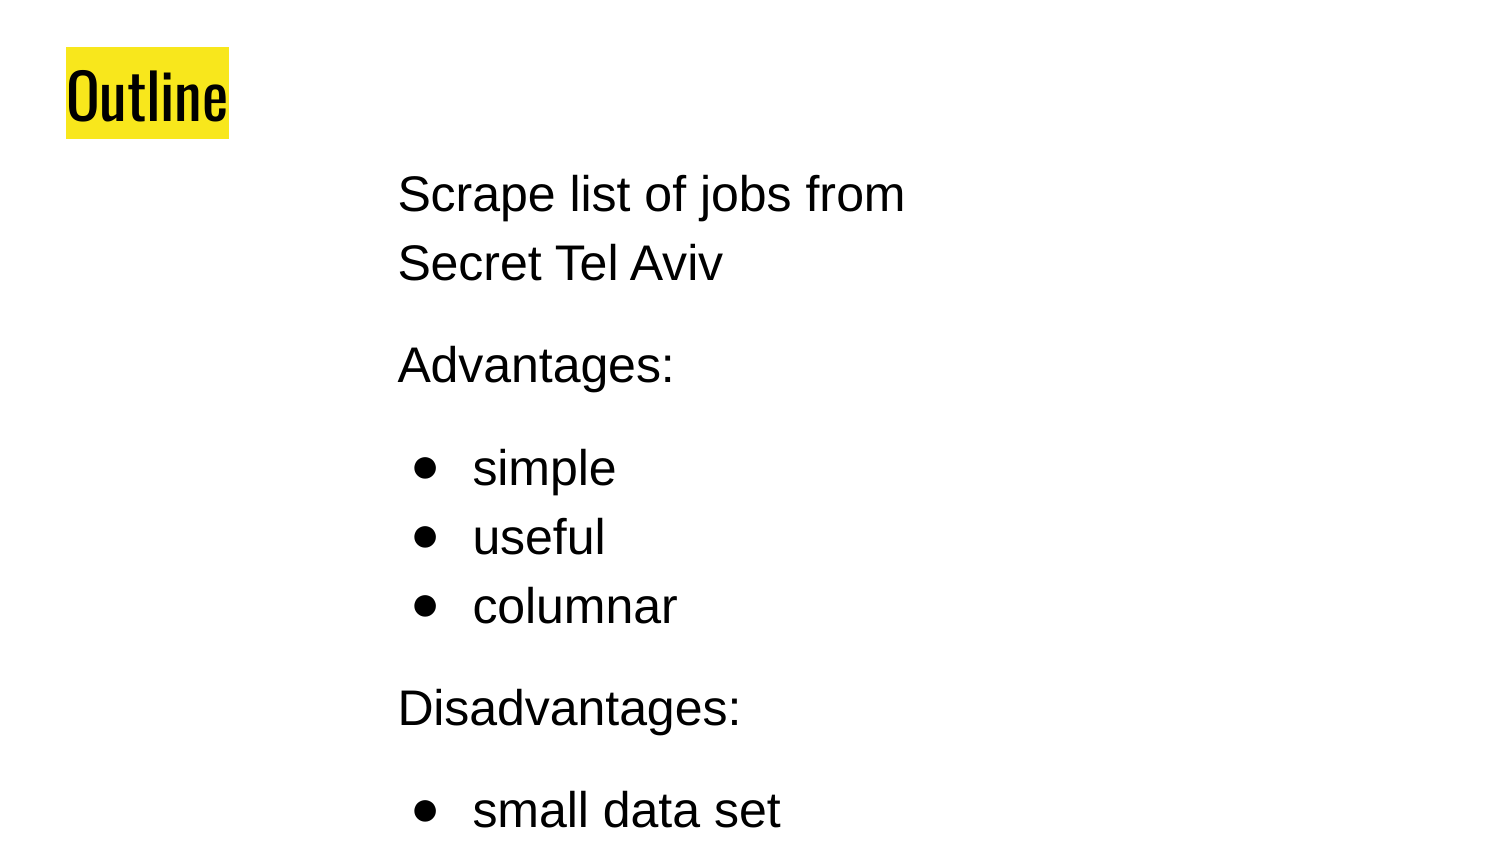

# Outline
Scrape list of jobs from Secret Tel Aviv
Advantages:
simple
useful
columnar
Disadvantages:
small data set